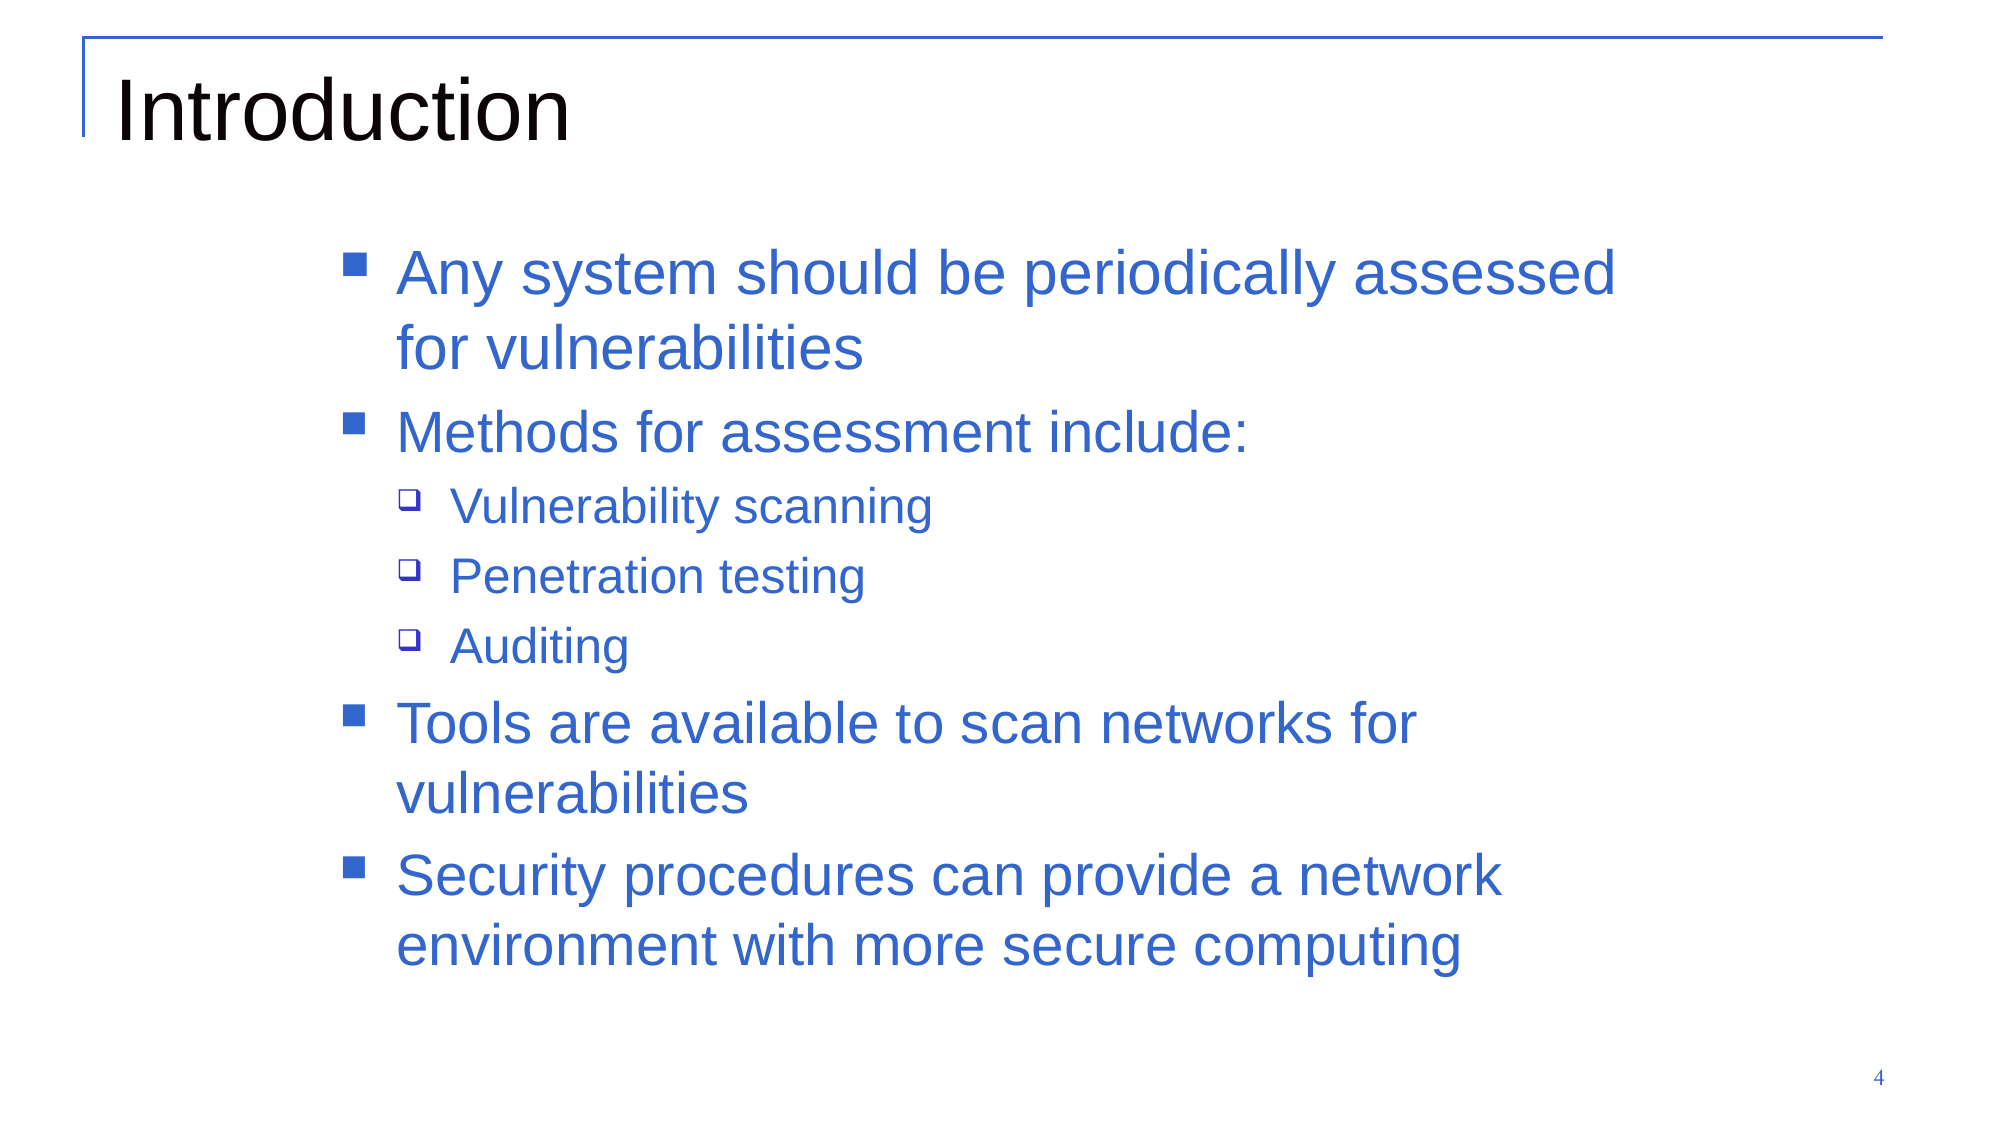

# Introduction
Any system should be periodically assessed for vulnerabilities
Methods for assessment include:
Vulnerability scanning
Penetration testing
Auditing
Tools are available to scan networks for vulnerabilities
Security procedures can provide a network environment with more secure computing
4